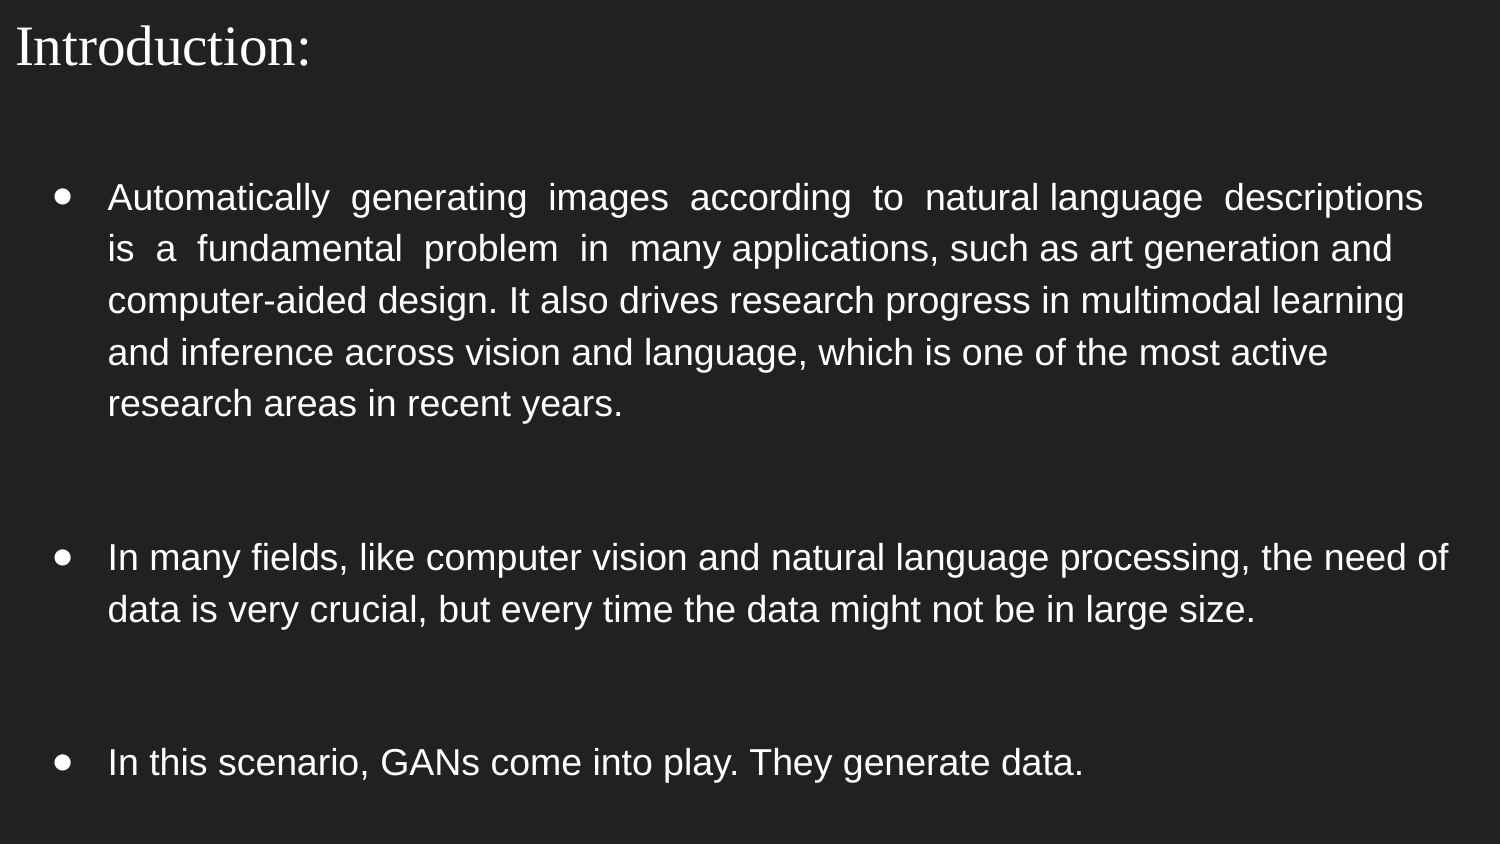

# Introduction:
Automatically  generating  images  according  to  natural language  descriptions  is  a  fundamental  problem  in  many applications, such as art generation and computer-aided design. It also drives research progress in multimodal learning and inference across vision and language, which is one of the most active research areas in recent years.

In many fields, like computer vision and natural language processing, the need of data is very crucial, but every time the data might not be in large size.

In this scenario, GANs come into play. They generate data.